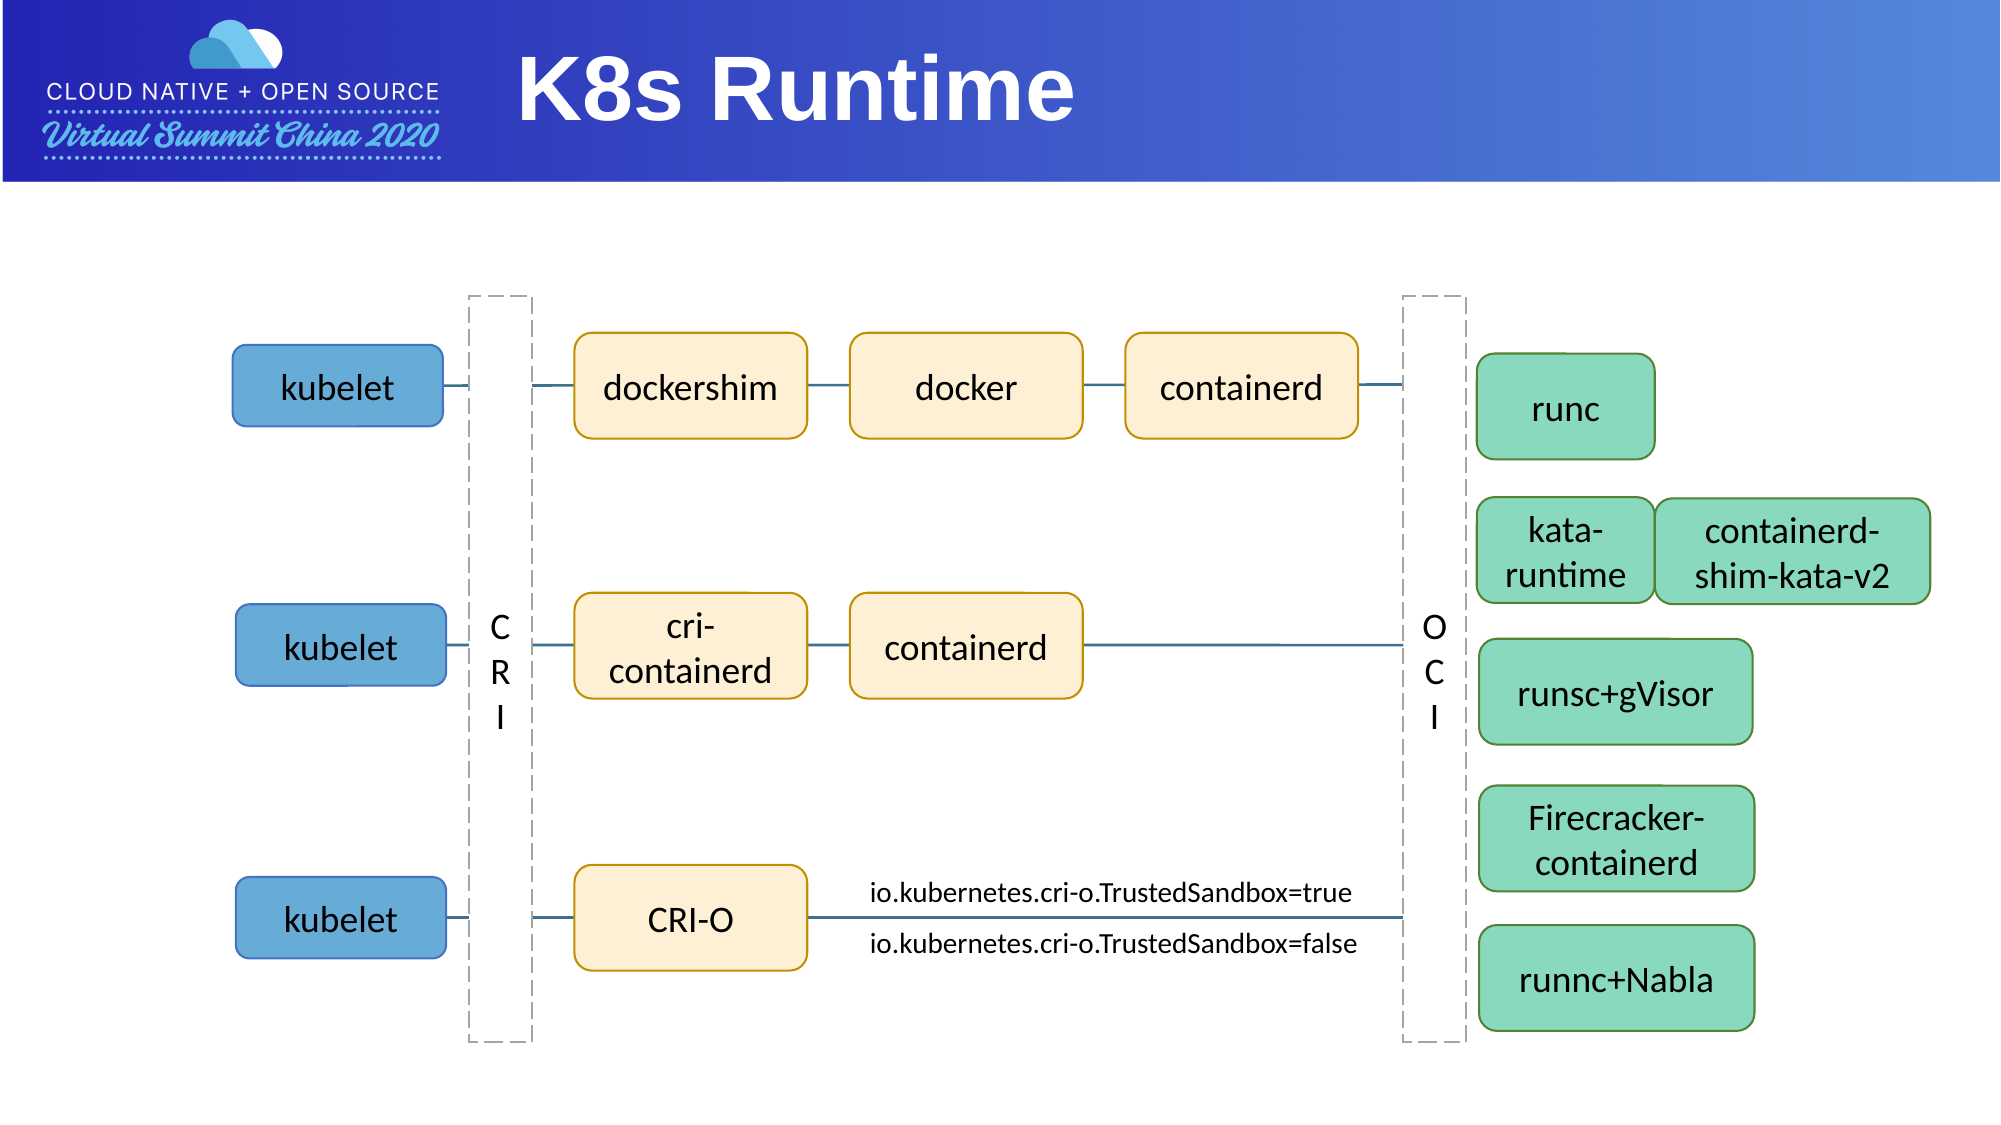

K8s Runtime
C
R
I
O
C
I
containerd
dockershim
docker
kubelet
runc
kata-runtime
containerd-shim-kata-v2
cri-containerd
containerd
kubelet
runsc+gVisor
Firecracker-containerd
CRI-O
io.kubernetes.cri-o.TrustedSandbox=true
kubelet
io.kubernetes.cri-o.TrustedSandbox=false
runnc+Nabla